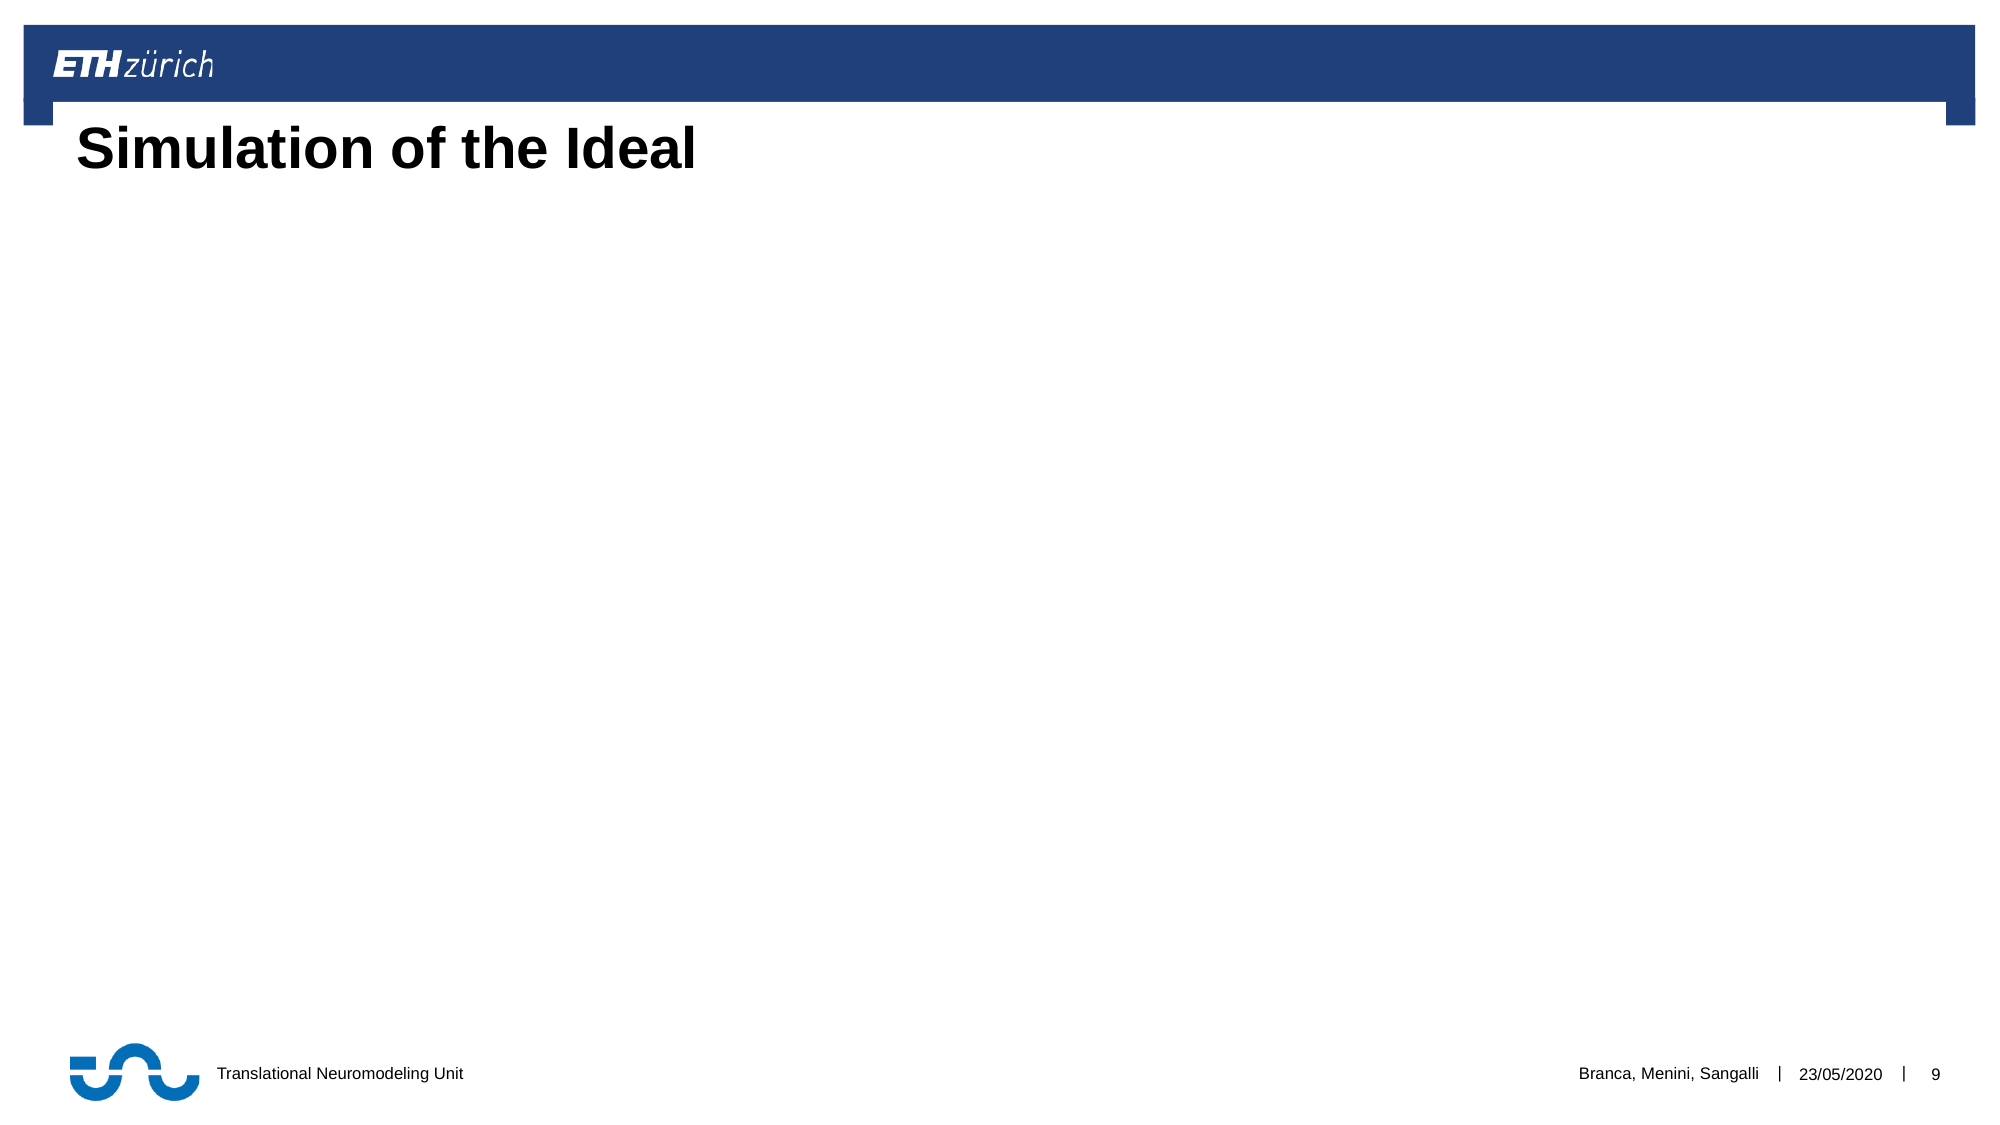

# Simulation of the Ideal
Branca, Menini, Sangalli
23/05/2020
9